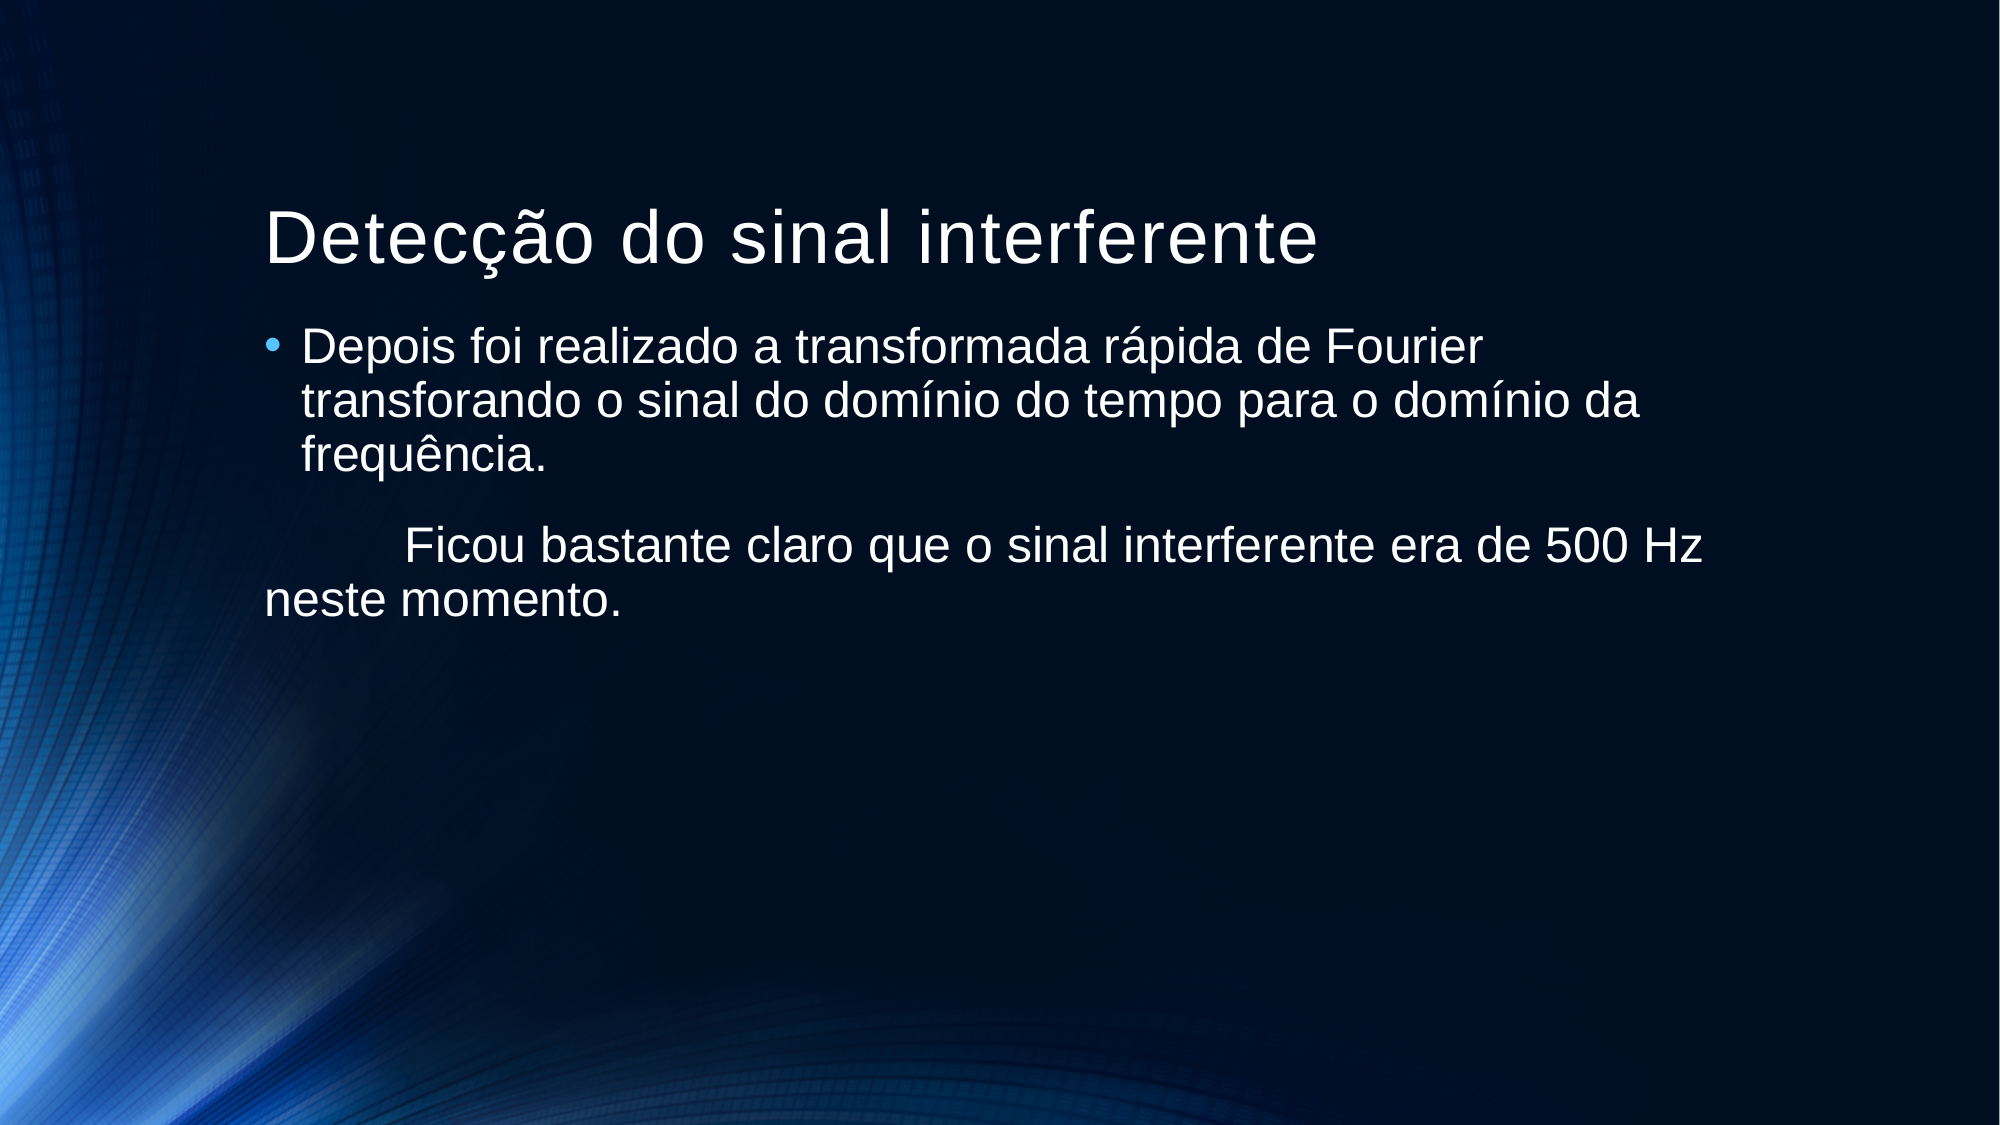

# Detecção do sinal interferente
Depois foi realizado a transformada rápida de Fourier transforando o sinal do domínio do tempo para o domínio da frequência.
          Ficou bastante claro que o sinal interferente era de 500 Hz neste momento.